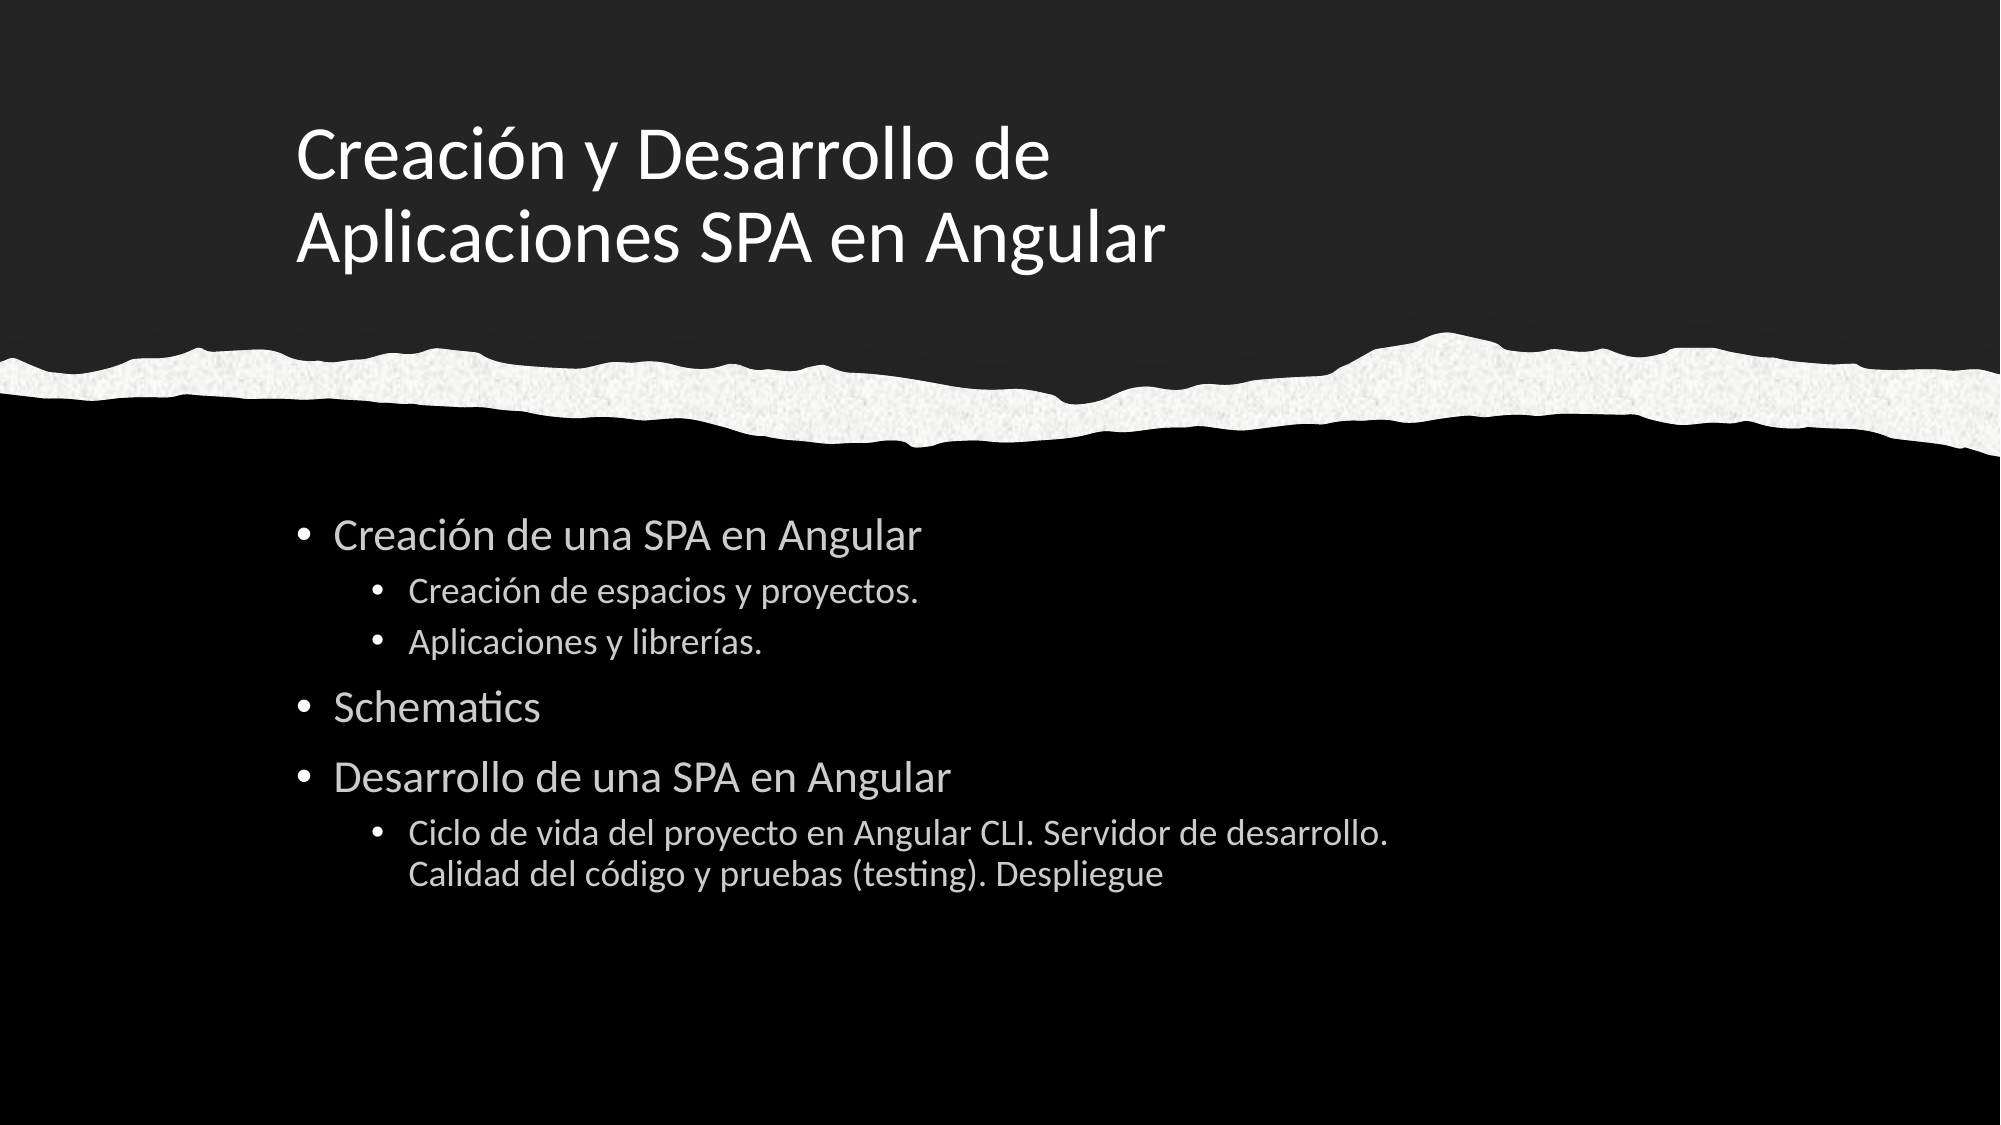

# Creación y Desarrollo de Aplicaciones SPA en Angular

Creación de una SPA en Angular
Creación de espacios y proyectos.
Aplicaciones y librerías.
Schematics
Desarrollo de una SPA en Angular
Ciclo de vida del proyecto en Angular CLI. Servidor de desarrollo.
Calidad del código y pruebas (testing). Despliegue